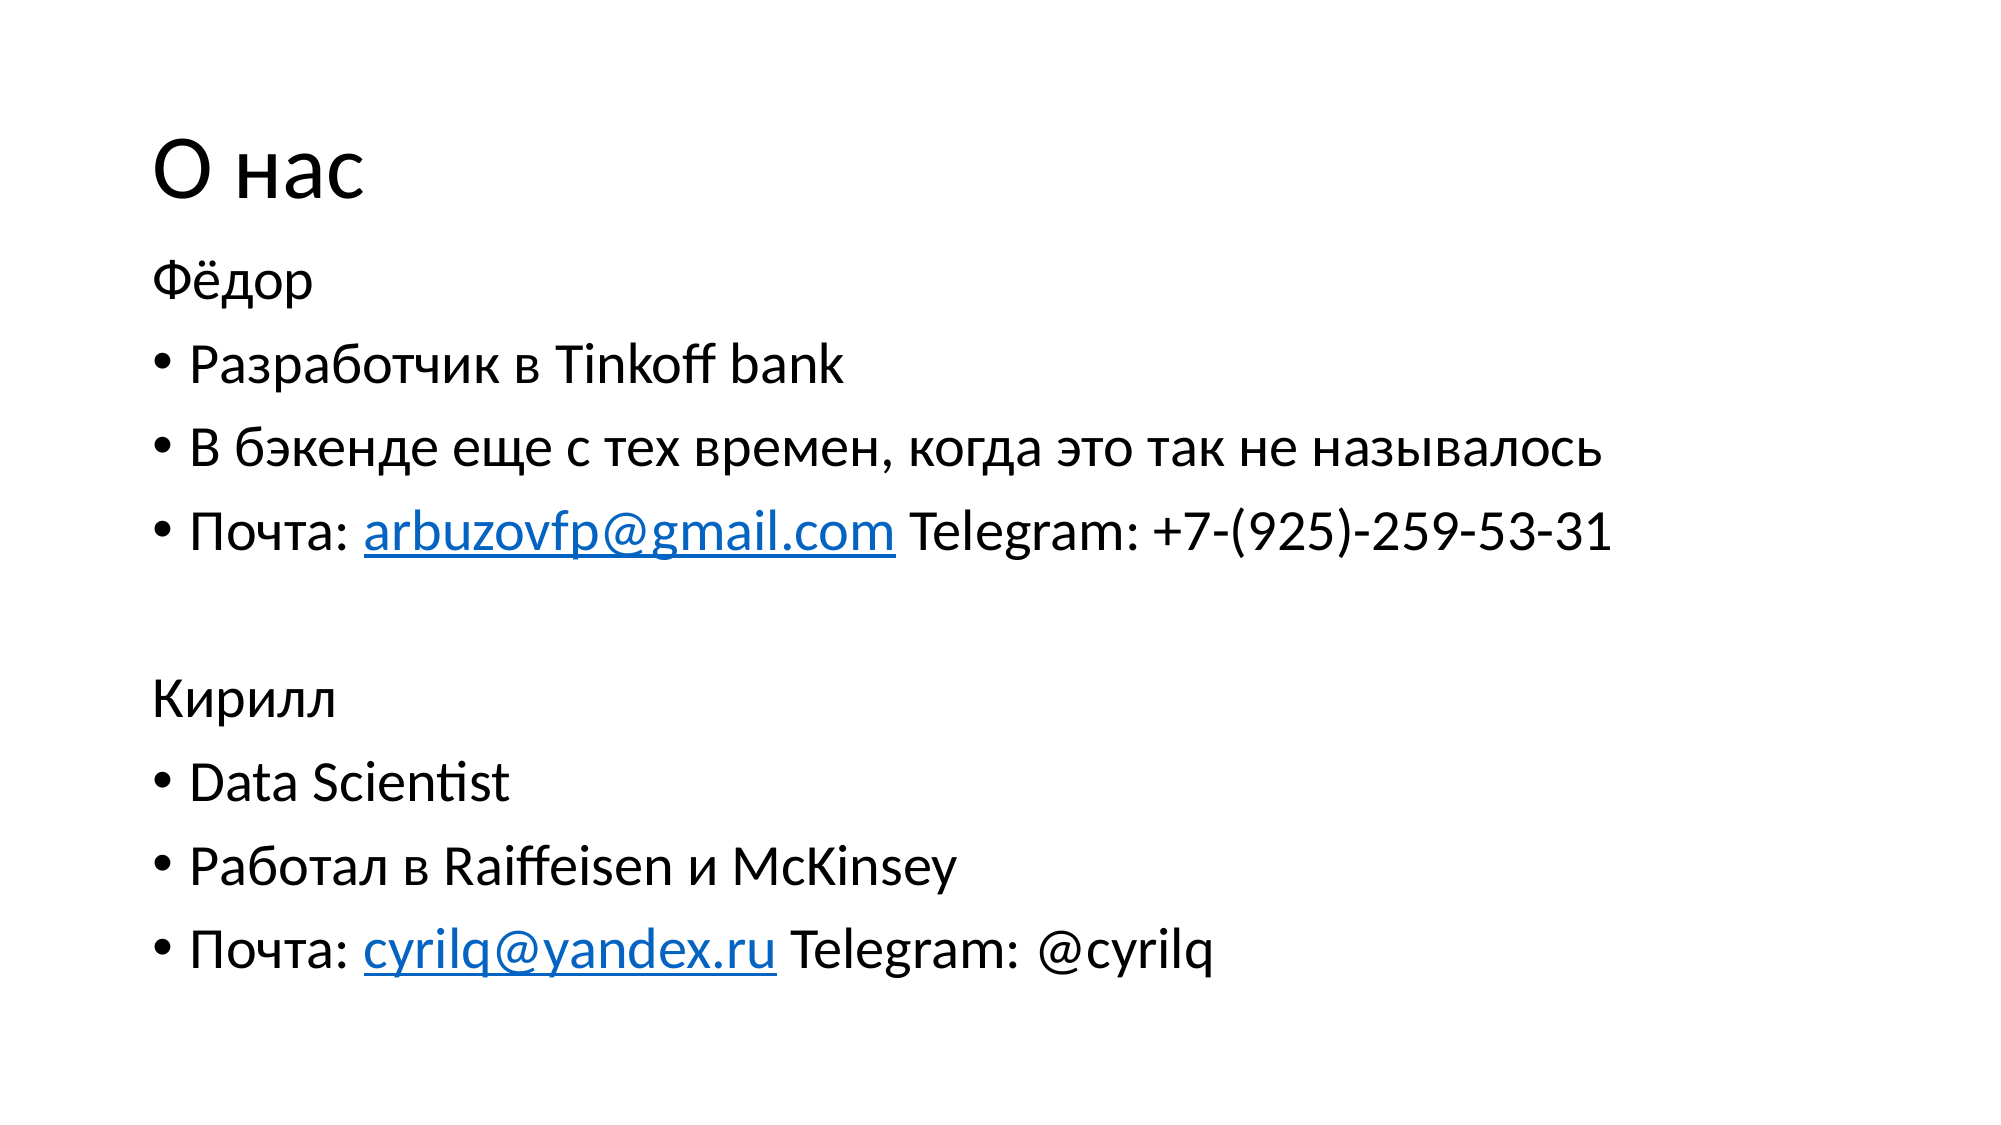

# О нас
Фёдор
Разработчик в Tinkoff bank
В бэкенде еще с тех времен, когда это так не называлось
Почта: arbuzovfp@gmail.com Telegram: +7-(925)-259-53-31

Кирилл
Data Scientist
Работал в Raiffeisen и McKinsey
Почта: cyrilq@yandex.ru Telegram: @cyrilq